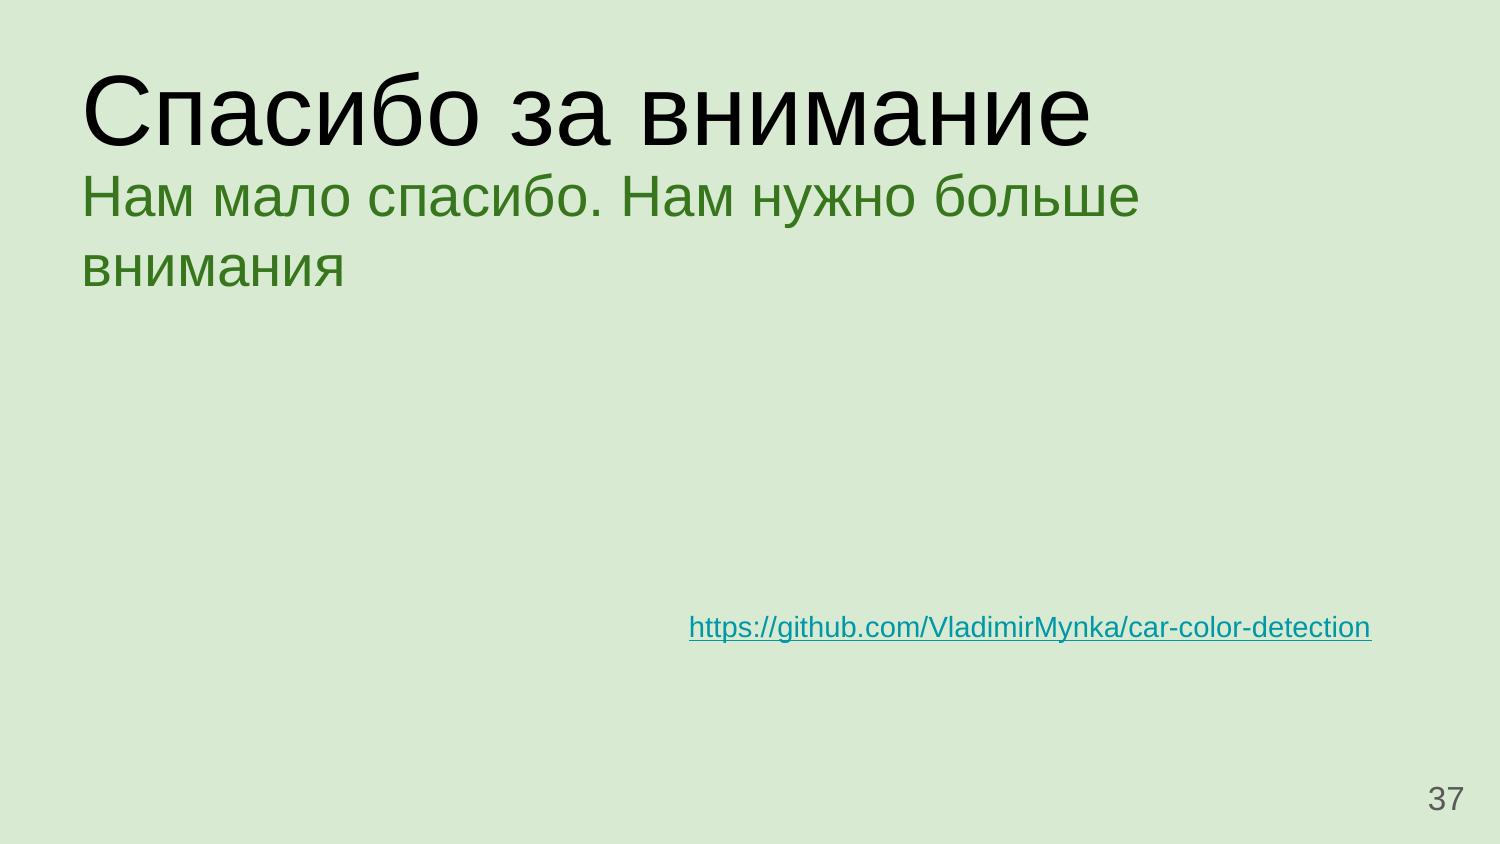

Спасибо за внимание
Нам мало спасибо. Нам нужно больше внимания
https://github.com/VladimirMynka/car-color-detection
37